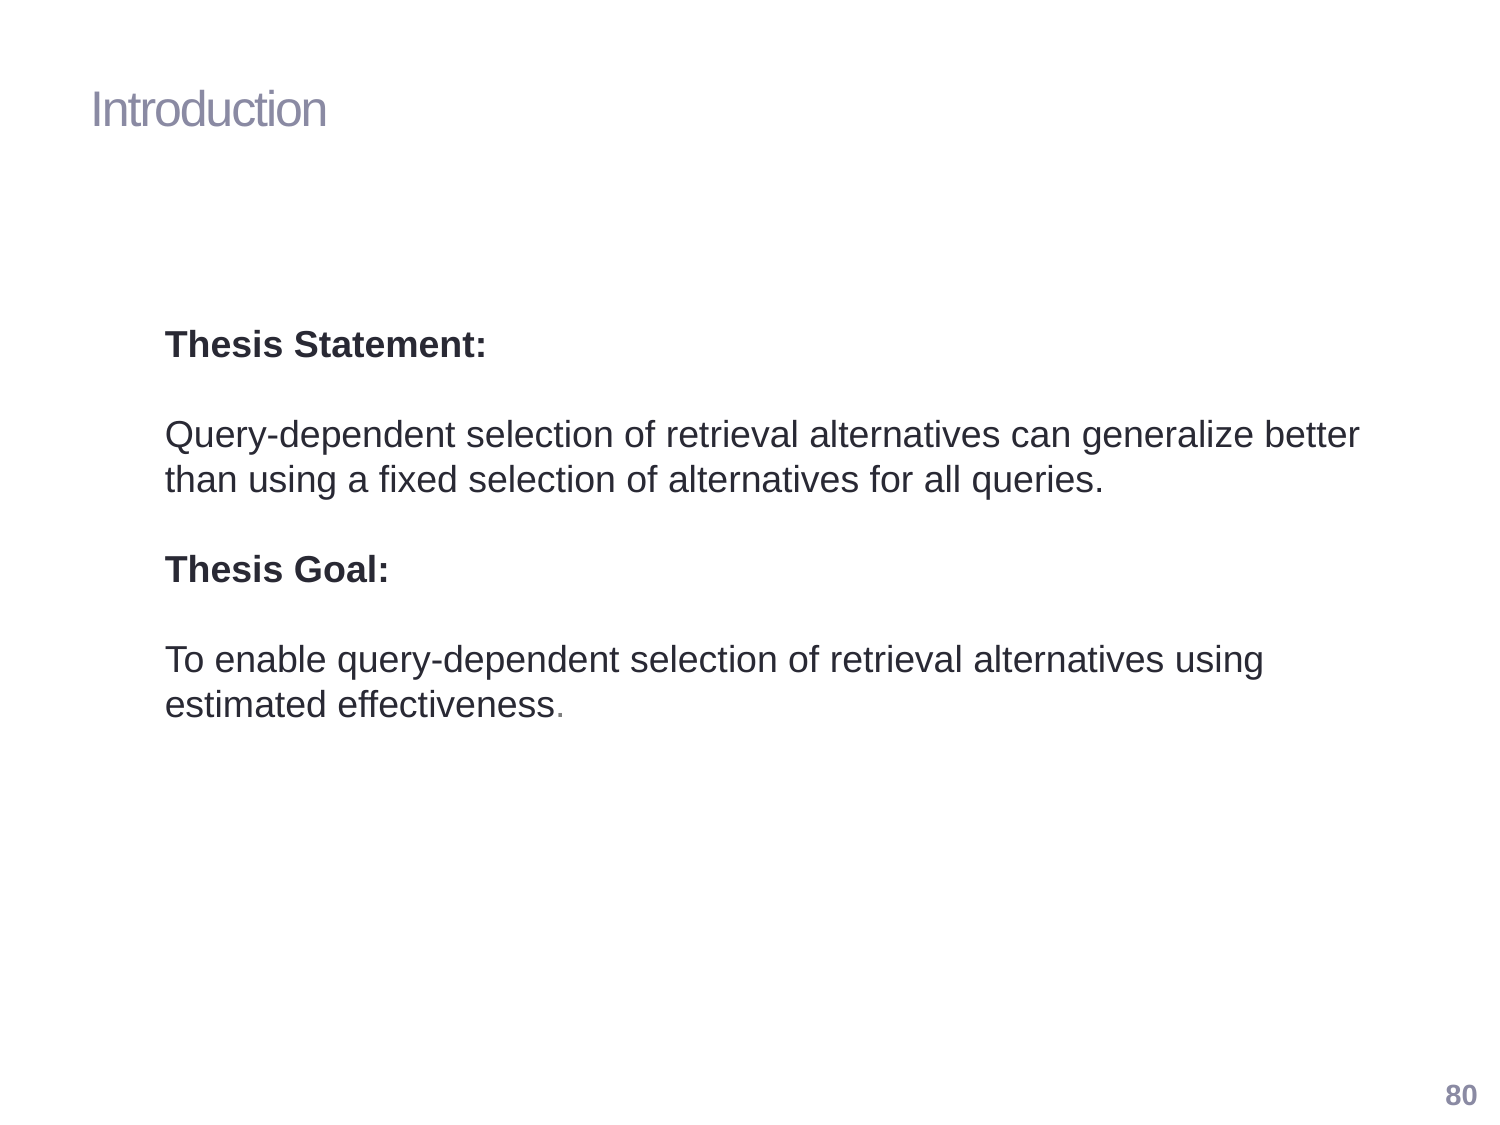

# Introduction
Thesis Statement:

Query-dependent selection of retrieval alternatives can generalize better than using a fixed selection of alternatives for all queries.

Thesis Goal:

To enable query-dependent selection of retrieval alternatives using estimated effectiveness.

80